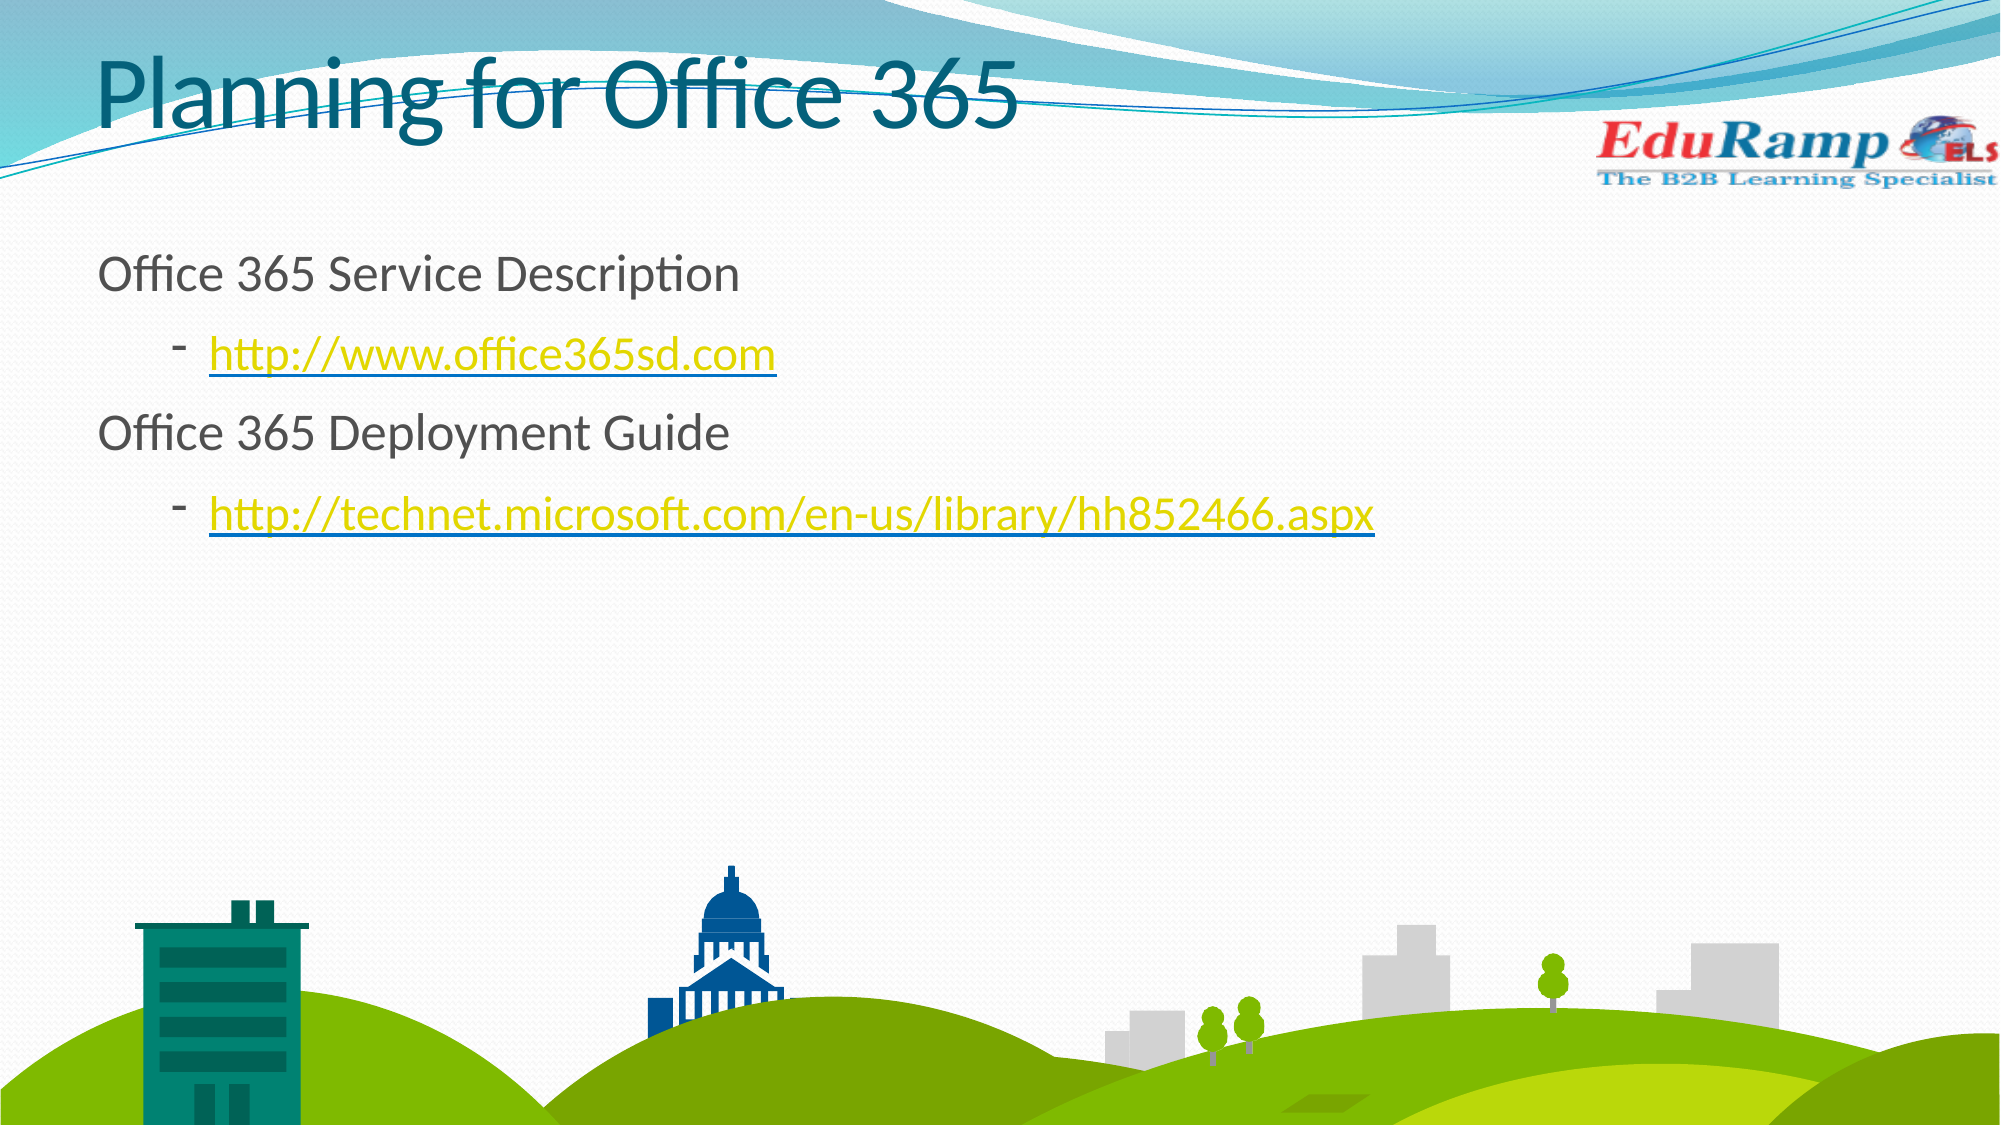

# Planning for Office 365
Office 365 Service Description
http://www.office365sd.com
Office 365 Deployment Guide
http://technet.microsoft.com/en-us/library/hh852466.aspx